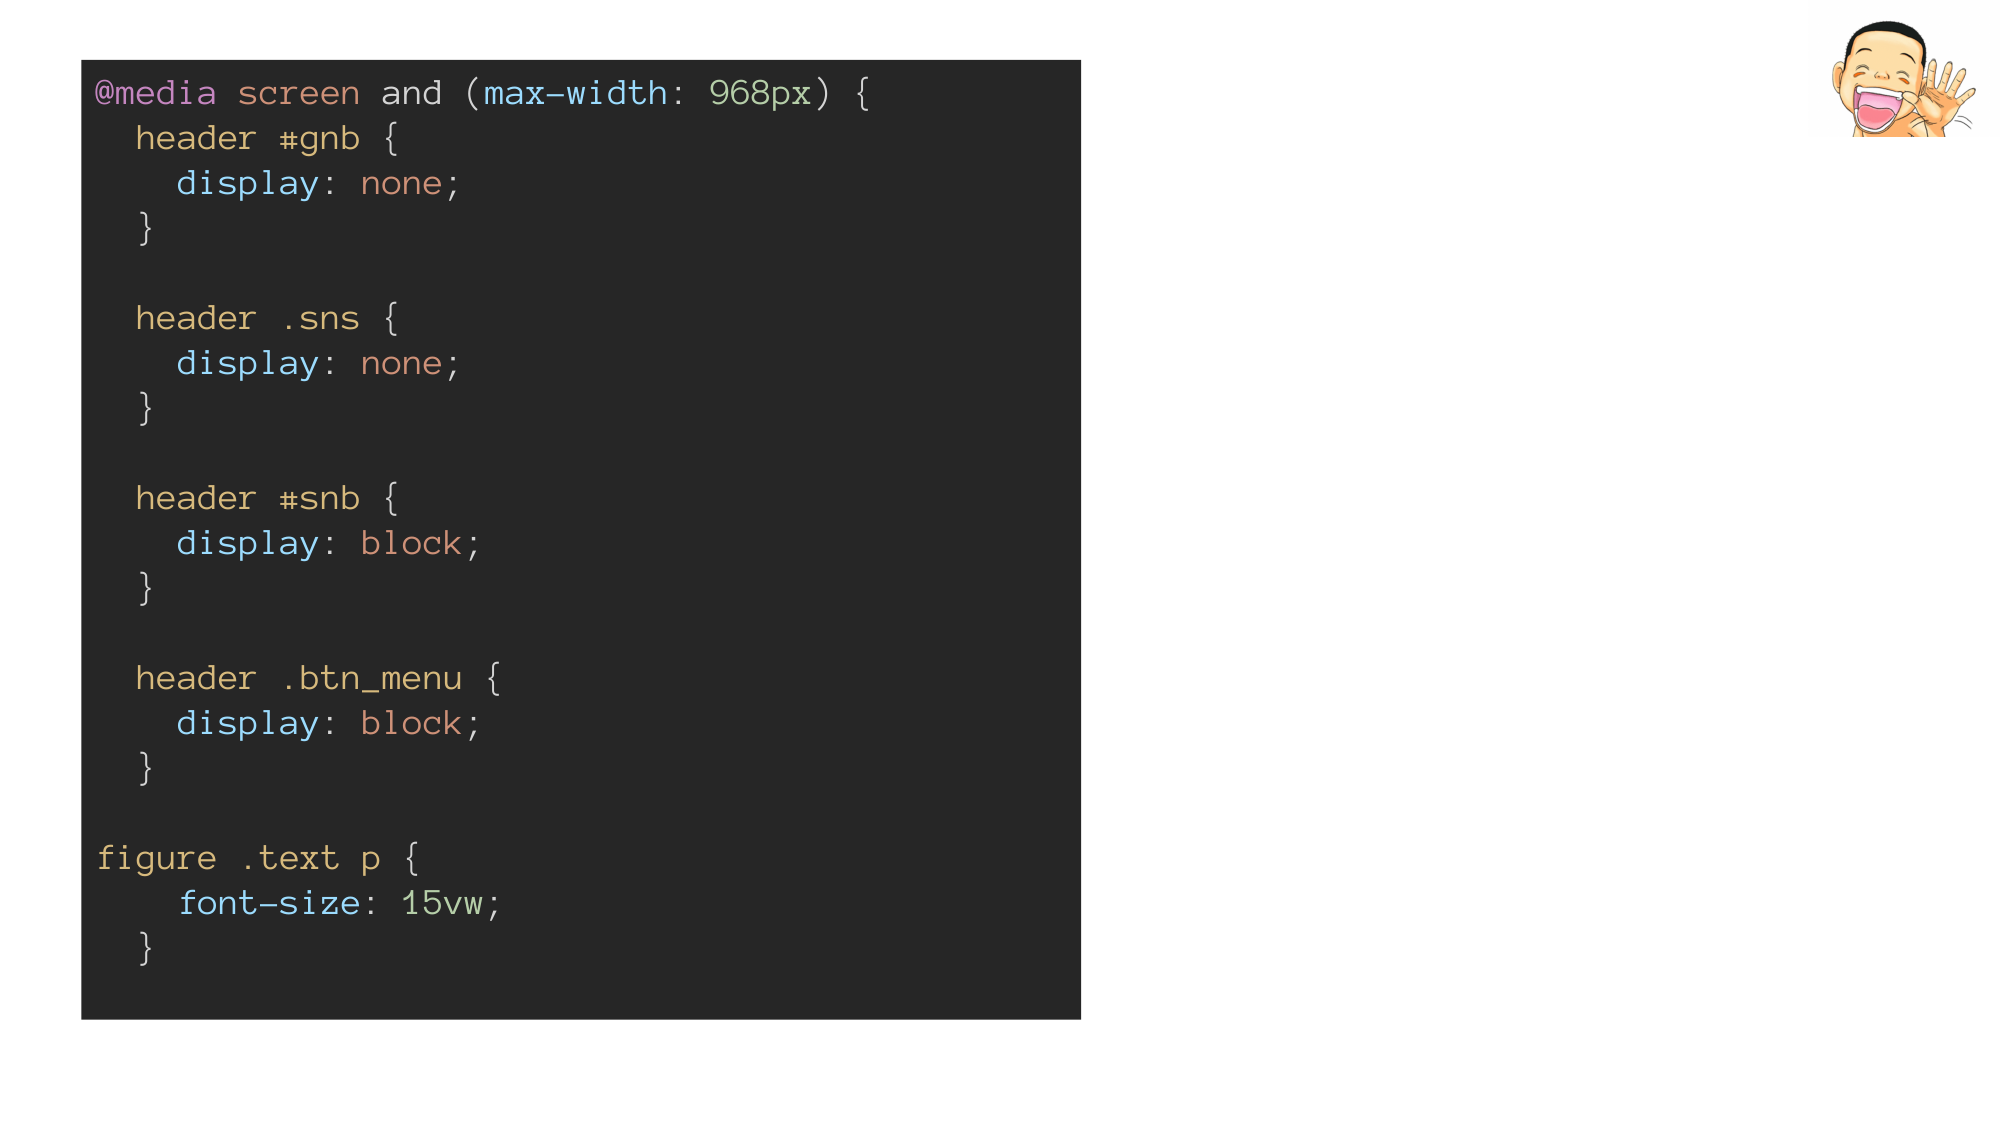

@media screen and (max-width: 968px) {
  header #gnb {
    display: none;
  }
  header .sns {
    display: none;
  }
  header #snb {
    display: block;
  }
  header .btn_menu {
    display: block;
  }

figure .text p {
    font-size: 15vw;
  }